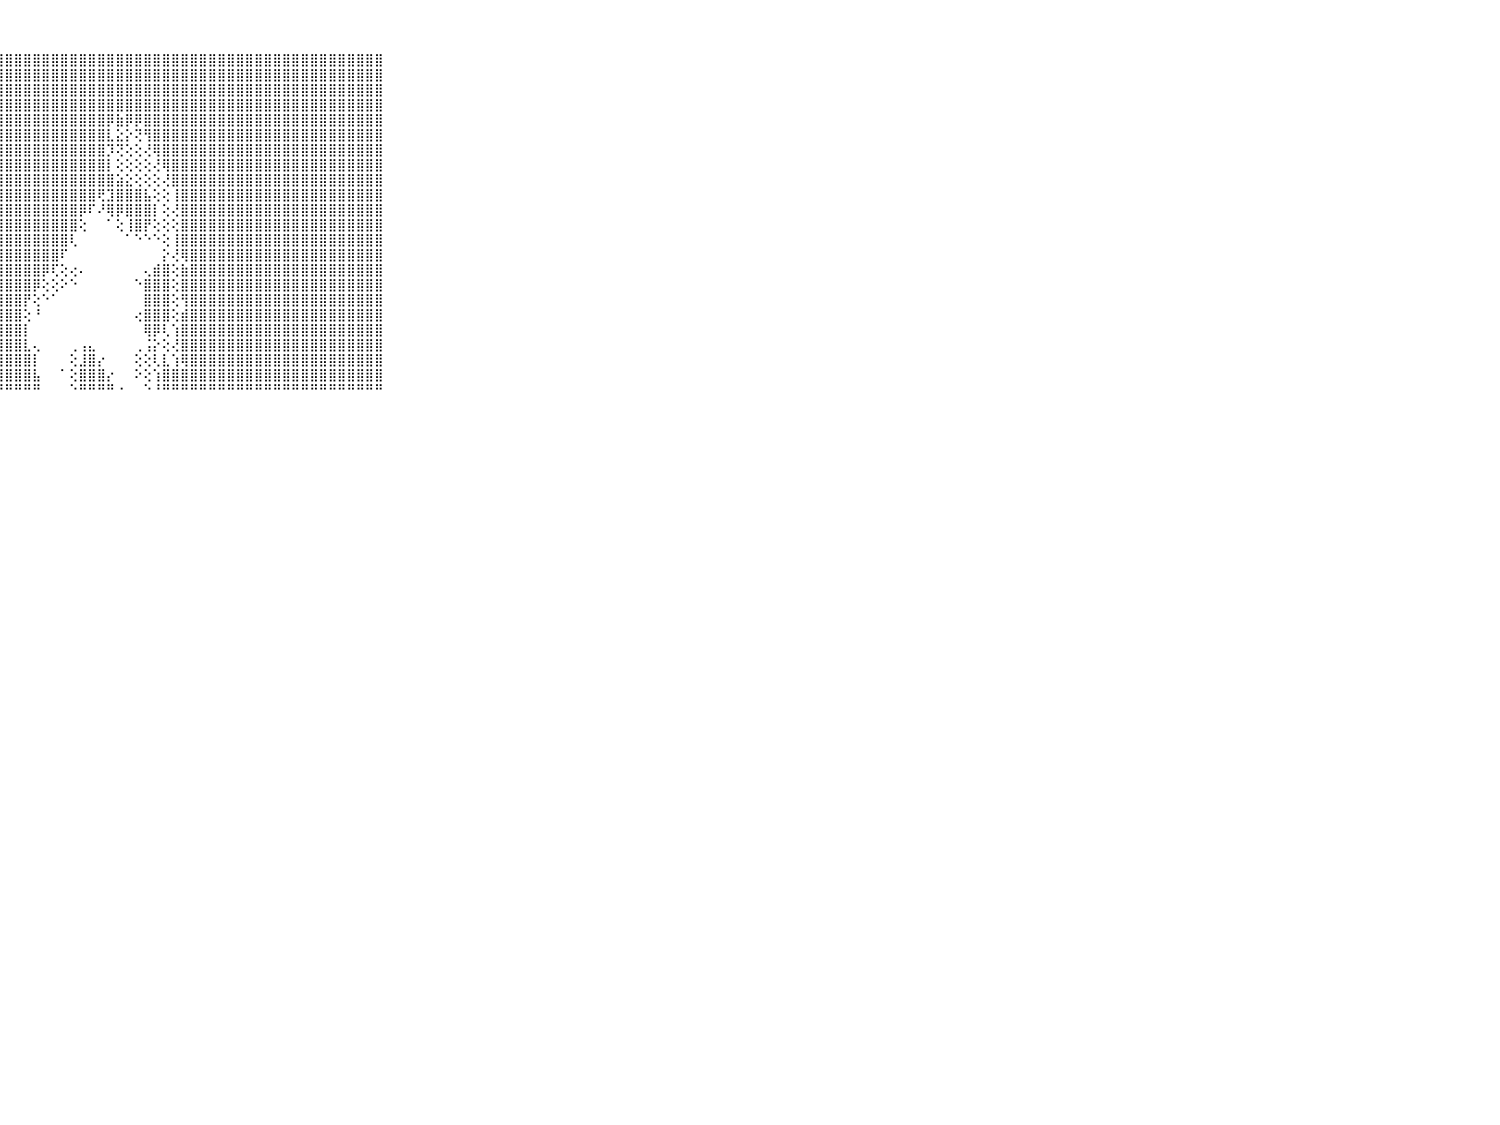

⠀⠀⠀⠀⠀⠀⠀⠀⠀⠀⠀⣿⣿⣿⣿⣿⣿⣿⣿⣿⣿⣿⣿⣿⣿⣿⣿⣿⣿⣿⣿⣿⣿⣿⣿⣿⣿⣿⣿⣿⣿⣿⣿⣿⣿⣿⣿⣿⣿⣿⣿⣿⣿⣿⣿⣿⣿⣿⣿⣿⣿⣿⣿⣿⣿⣿⣿⣿⣿⠀⠀⠀⠀⠀⠀⠀⠀⠀⠀⠀⠀
⠀⠀⠀⠀⠀⠀⠀⠀⠀⠀⠀⣿⣿⣿⣿⣿⣿⣿⣿⣿⣿⣿⣿⣿⣿⣿⣿⣿⣿⣿⣿⣿⣿⣿⣿⣿⣿⣿⣿⣿⣿⣿⣿⣿⣿⣿⣿⣿⣿⣿⣿⣿⣿⣿⣿⣿⣿⣿⣿⣿⣿⣿⣿⣿⣿⣿⣿⣿⣿⠀⠀⠀⠀⠀⠀⠀⠀⠀⠀⠀⠀
⠀⠀⠀⠀⠀⠀⠀⠀⠀⠀⠀⣿⣿⣿⣿⣿⣿⣿⣿⣿⣿⣿⣿⣿⣿⣿⣿⣿⣿⣿⣿⣿⣿⣿⣿⣿⣿⣿⣿⣿⣿⣿⣿⣿⣿⣿⣿⣿⣿⣿⣿⣿⣿⣿⣿⣿⣿⣿⣿⣿⣿⣿⣿⣿⣿⣿⣿⣿⣿⠀⠀⠀⠀⠀⠀⠀⠀⠀⠀⠀⠀
⠀⠀⠀⠀⠀⠀⠀⠀⠀⠀⠀⣿⣿⣿⣿⣿⣿⣿⣿⣿⣿⣿⣿⣿⣿⣿⣿⣿⣿⣿⣿⣿⣿⣿⣿⣿⣿⣿⣿⣿⣿⣿⣿⣿⣿⣿⣿⣿⣿⣿⣿⣿⣿⣿⣿⣿⣿⣿⣿⣿⣿⣿⣿⣿⣿⣿⣿⣿⣿⠀⠀⠀⠀⠀⠀⠀⠀⠀⠀⠀⠀
⠀⠀⠀⠀⠀⠀⠀⠀⠀⠀⠀⣿⣿⣿⣿⣿⣿⣿⣿⣿⣿⣿⣿⣿⣿⣿⣿⣿⣿⣿⣿⣿⣿⣿⣿⣿⣿⣿⣿⡿⣷⡿⡿⣿⣿⣿⣿⣿⣿⣿⣿⣿⣿⣿⣿⣿⣿⣿⣿⣿⣿⣿⣿⣿⣿⣿⣿⣿⣿⠀⠀⠀⠀⠀⠀⠀⠀⠀⠀⠀⠀
⠀⠀⠀⠀⠀⠀⠀⠀⠀⠀⠀⣿⣿⣿⣿⣿⣿⣿⣿⣿⣿⣿⣿⣿⣿⣿⣿⣿⣿⣿⣿⣿⣿⣿⣿⣿⣿⣿⣿⣇⣕⡕⢝⢻⣿⣿⣿⣿⣿⣿⣿⣿⣿⣿⣿⣿⣿⣿⣿⣿⣿⣿⣿⣿⣿⣿⣿⣿⣿⠀⠀⠀⠀⠀⠀⠀⠀⠀⠀⠀⠀
⠀⠀⠀⠀⠀⠀⠀⠀⠀⠀⠀⣿⣿⣿⣿⣿⣿⣿⣿⣿⣿⣿⣿⣿⣿⣿⣿⣿⣿⣿⣿⣿⣿⣿⣿⣿⣿⣿⣿⡹⢝⢕⢕⢜⢿⣿⣿⣿⣿⣿⣿⣿⣿⣿⣿⣿⣿⣿⣿⣿⣿⣿⣿⣿⣿⣿⣿⣿⣿⠀⠀⠀⠀⠀⠀⠀⠀⠀⠀⠀⠀
⠀⠀⠀⠀⠀⠀⠀⠀⠀⠀⠀⣿⣿⣿⣿⣿⣿⣿⣿⣿⣿⣿⣿⣿⣿⣿⣿⣿⣿⣿⣿⣿⣿⣿⣿⣿⣿⣿⣿⡇⢕⢕⢕⢕⢜⢿⣿⣿⣿⣿⣿⣿⣿⣿⣿⣿⣿⣿⣿⣿⣿⣿⣿⣿⣿⣿⣿⣿⣿⠀⠀⠀⠀⠀⠀⠀⠀⠀⠀⠀⠀
⠀⠀⠀⠀⠀⠀⠀⠀⠀⠀⠀⣿⣿⣿⣿⣿⣿⣿⣿⣿⣿⣿⣿⣿⣿⣿⣿⣿⣿⣿⣿⣿⣿⣿⣿⣿⣿⣿⣿⣿⣵⣕⢕⢕⢕⢜⣿⣿⣿⣿⣿⣿⣿⣿⣿⣿⣿⣿⣿⣿⣿⣿⣿⣿⣿⣿⣿⣿⣿⠀⠀⠀⠀⠀⠀⠀⠀⠀⠀⠀⠀
⠀⠀⠀⠀⠀⠀⠀⠀⠀⠀⠀⣿⣿⣿⣿⣿⣿⣿⣿⣿⣿⣿⣿⣿⣿⣿⣿⣿⣿⣿⣿⣿⣿⣿⣿⣿⣿⣿⢟⣹⣿⣿⣿⣧⢕⢕⢸⣿⣿⣿⣿⣿⣿⣿⣿⣿⣿⣿⣿⣿⣿⣿⣿⣿⣿⣿⣿⣿⣿⠀⠀⠀⠀⠀⠀⠀⠀⠀⠀⠀⠀
⠀⠀⠀⠀⠀⠀⠀⠀⠀⠀⠀⣿⣿⣿⣿⣿⣿⣿⣿⣿⣿⣿⣿⣿⣿⣿⣿⣿⣿⣿⣿⣿⣿⣿⣿⣿⡿⠏⠜⢿⡿⣿⣿⣿⡇⢕⢜⣿⣿⣿⣿⣿⣿⣿⣿⣿⣿⣿⣿⣿⣿⣿⣿⣿⣿⣿⣿⣿⣿⠀⠀⠀⠀⠀⠀⠀⠀⠀⠀⠀⠀
⠀⠀⠀⠀⠀⠀⠀⠀⠀⠀⠀⣿⣿⣿⣿⣿⣿⣿⣿⣿⣿⣿⣿⣿⣿⣿⣿⣿⣿⣿⣿⣿⣿⣿⣿⣿⢕⠀⠀⠁⢕⢸⣿⡟⢕⢕⢕⣿⣿⣿⣿⣿⣿⣿⣿⣿⣿⣿⣿⣿⣿⣿⣿⣿⣿⣿⣿⣿⣿⠀⠀⠀⠀⠀⠀⠀⠀⠀⠀⠀⠀
⠀⠀⠀⠀⠀⠀⠀⠀⠀⠀⠀⣿⣿⣿⣿⣿⣿⣿⣿⣿⣿⣿⣿⣿⣿⣿⣿⣿⣿⣿⣿⣿⣿⣿⣿⢇⠀⠀⠀⠀⠀⠁⠑⠑⠑⢕⢸⣿⣿⣿⣿⣿⣿⣿⣿⣿⣿⣿⣿⣿⣿⣿⣿⣿⣿⣿⣿⣿⣿⠀⠀⠀⠀⠀⠀⠀⠀⠀⠀⠀⠀
⠀⠀⠀⠀⠀⠀⠀⠀⠀⠀⠀⣿⣿⣿⣿⣿⣿⣿⣿⣿⣿⣿⣿⣿⣿⣿⣿⣿⣿⣿⣿⣿⣿⣿⠏⠀⠀⠀⠀⠀⠀⠀⠀⠀⠀⡕⢜⢿⣿⣿⣿⣿⣿⣿⣿⣿⣿⣿⣿⣿⣿⣿⣿⣿⣿⣿⣿⣿⣿⠀⠀⠀⠀⠀⠀⠀⠀⠀⠀⠀⠀
⠀⠀⠀⠀⠀⠀⠀⠀⠀⠀⠀⣿⣿⣿⣿⣿⣿⣿⣿⣿⣿⣿⣿⣿⣿⣿⣿⣿⣿⣿⣿⣿⡿⢏⢕⢔⠄⠀⠀⠀⠀⠀⠀⢄⣾⣿⢕⣷⣿⣿⣿⣿⣿⣿⣿⣿⣿⣿⣿⣿⣿⣿⣿⣿⣿⣿⣿⣿⣿⠀⠀⠀⠀⠀⠀⠀⠀⠀⠀⠀⠀
⠀⠀⠀⠀⠀⠀⠀⠀⠀⠀⠀⣿⣿⣿⣿⣿⣿⣿⣿⣿⣿⣿⣿⣿⣿⣿⣿⣿⣿⣿⣿⡿⢕⢕⠕⠑⠀⠀⠀⠀⠀⠀⠑⣿⣿⣿⢕⣿⣿⣿⣿⣿⣿⣿⣿⣿⣿⣿⣿⣿⣿⣿⣿⣿⣿⣿⣿⣿⣿⠀⠀⠀⠀⠀⠀⠀⠀⠀⠀⠀⠀
⠀⠀⠀⠀⠀⠀⠀⠀⠀⠀⠀⣿⣿⣿⣿⣿⣿⣿⣿⣿⣿⣿⣿⣿⣿⣿⣿⣿⣿⣿⡟⢕⠑⠁⠀⠀⠀⠀⠀⠀⠀⠀⠀⣿⣿⣿⢕⢻⣿⣿⣿⣿⣿⣿⣿⣿⣿⣿⣿⣿⣿⣿⣿⣿⣿⣿⣿⣿⣿⠀⠀⠀⠀⠀⠀⠀⠀⠀⠀⠀⠀
⠀⠀⠀⠀⠀⠀⠀⠀⠀⠀⠀⣿⣿⣿⣿⣿⣿⣿⣿⣿⣿⣿⣿⣿⣿⣿⣿⣿⣿⣿⢕⠘⠀⠀⠀⠀⠀⠀⠀⠀⠀⠀⢔⣿⣿⣿⢕⣾⣿⣿⣿⣿⣿⣿⣿⣿⣿⣿⣿⣿⣿⣿⣿⣿⣿⣿⣿⣿⣿⠀⠀⠀⠀⠀⠀⠀⠀⠀⠀⠀⠀
⠀⠀⠀⠀⠀⠀⠀⠀⠀⠀⠀⣿⣿⣿⣿⣿⣿⣿⣿⣿⣿⣿⣿⣿⣿⣿⣿⣿⣿⣿⡇⠀⠀⠀⠀⠀⠀⠀⠀⠀⠀⠀⠀⢿⡿⢇⢱⣿⣿⣿⣿⣿⣿⣿⣿⣿⣿⣿⣿⣿⣿⣿⣿⣿⣿⣿⣿⣿⣿⠀⠀⠀⠀⠀⠀⠀⠀⠀⠀⠀⠀
⠀⠀⠀⠀⠀⠀⠀⠀⠀⠀⠀⣿⣿⣿⣿⣿⣿⣿⣿⣿⣿⣿⣿⣿⣿⣿⣿⣿⣿⣿⣇⢄⠀⠀⠀⢀⢠⣄⠀⠀⠀⠀⢀⢨⡕⢕⢜⣿⣿⣿⣿⣿⣿⣿⣿⣿⣿⣿⣿⣿⣿⣿⣿⣿⣿⣿⣿⣿⣿⠀⠀⠀⠀⠀⠀⠀⠀⠀⠀⠀⠀
⠀⠀⠀⠀⠀⠀⠀⠀⠀⠀⠀⣿⣿⣿⣿⣿⣿⣿⣿⣿⣿⣿⣿⣿⣿⣿⣿⣿⣿⣿⣿⡇⠀⠀⠀⢕⣸⣿⡔⠀⠀⠀⢕⢕⢇⣇⢱⢿⣿⣿⣿⣿⣿⣿⣿⣿⣿⣿⣿⣿⣿⣿⣿⣿⣿⣿⣿⣿⣿⠀⠀⠀⠀⠀⠀⠀⠀⠀⠀⠀⠀
⠀⠀⠀⠀⠀⠀⠀⠀⠀⠀⠀⣿⣿⣿⣿⣿⣿⣿⣿⣿⣿⣿⣿⣿⣿⣿⣿⣿⣿⣿⣿⣧⠀⠀⠁⢕⣿⣿⣿⡔⠀⠀⠕⢕⢱⣿⣿⣿⣿⣿⣿⣿⣿⣿⣿⣿⣿⣿⣿⣿⣿⣿⣿⣿⣿⣿⣿⣿⣿⠀⠀⠀⠀⠀⠀⠀⠀⠀⠀⠀⠀
⠀⠀⠀⠀⠀⠀⠀⠀⠀⠀⠀⠛⠛⠛⠛⠛⠛⠛⠛⠛⠛⠛⠛⠛⠛⠛⠛⠛⠛⠛⠛⠛⠀⠀⠀⠑⠛⠛⠛⠛⠐⠀⠀⠑⠘⠛⠛⠛⠛⠛⠛⠛⠛⠛⠛⠛⠛⠛⠛⠛⠛⠛⠛⠛⠛⠛⠛⠛⠛⠀⠀⠀⠀⠀⠀⠀⠀⠀⠀⠀⠀